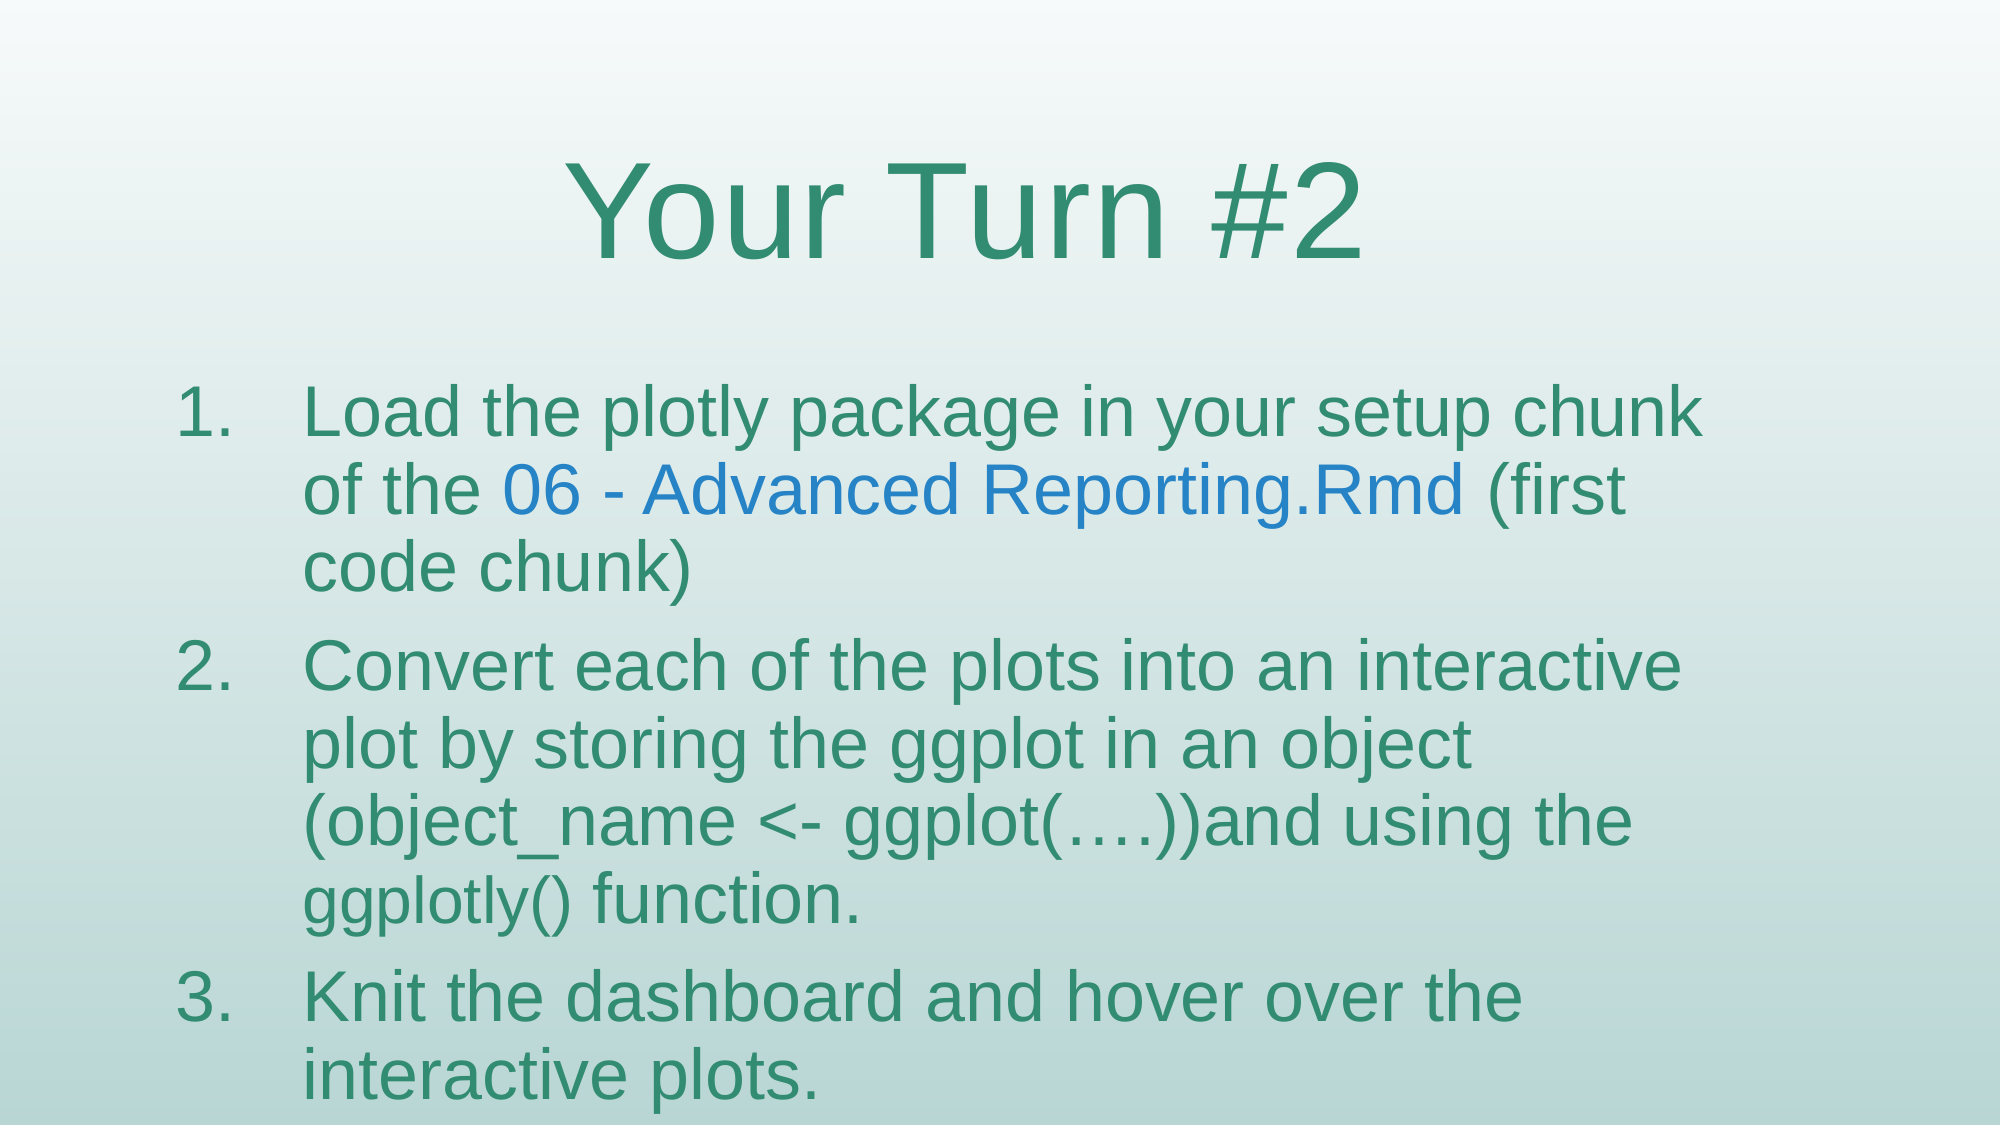

# Your Turn #2
Load the plotly package in your setup chunk of the 06 - Advanced Reporting.Rmd (first code chunk)
Convert each of the plots into an interactive plot by storing the ggplot in an object (object_name <- ggplot(….))and using the ggplotly() function.
Knit the dashboard and hover over the interactive plots.